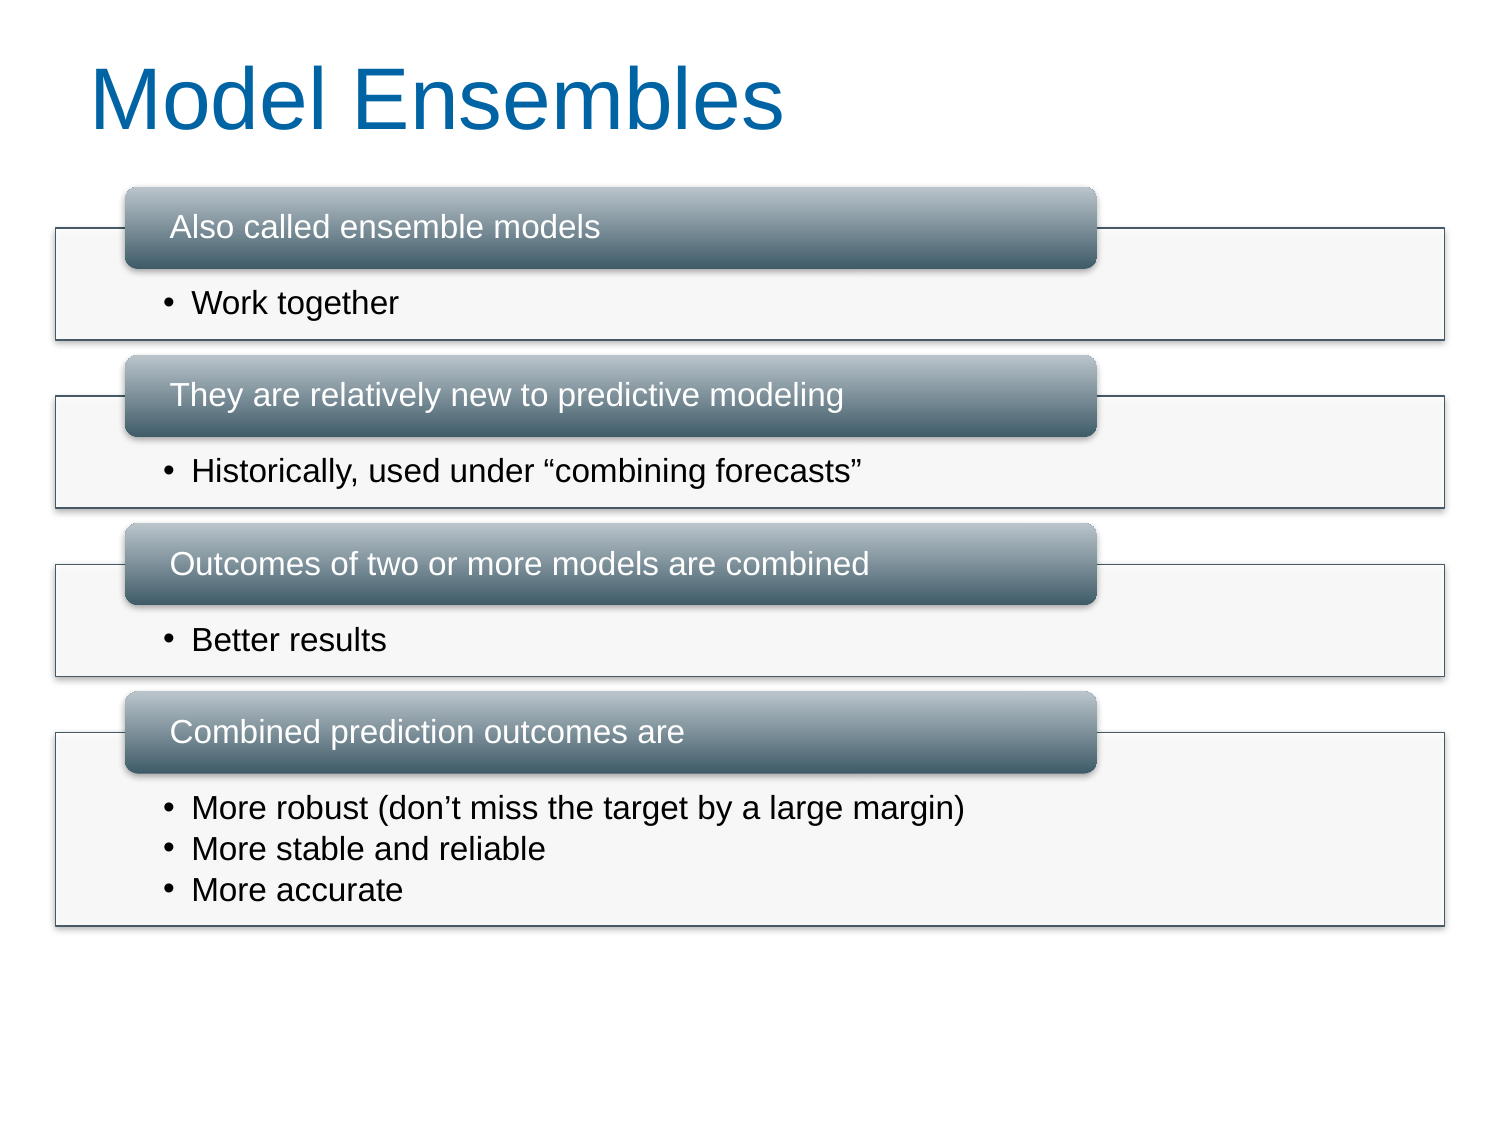

# Model Ensembles
Work together
Also called ensemble models
Historically, used under “combining forecasts”
They are relatively new to predictive modeling
Better results
Outcomes of two or more models are combined
More robust (don’t miss the target by a large margin)
More stable and reliable
More accurate
Combined prediction outcomes are